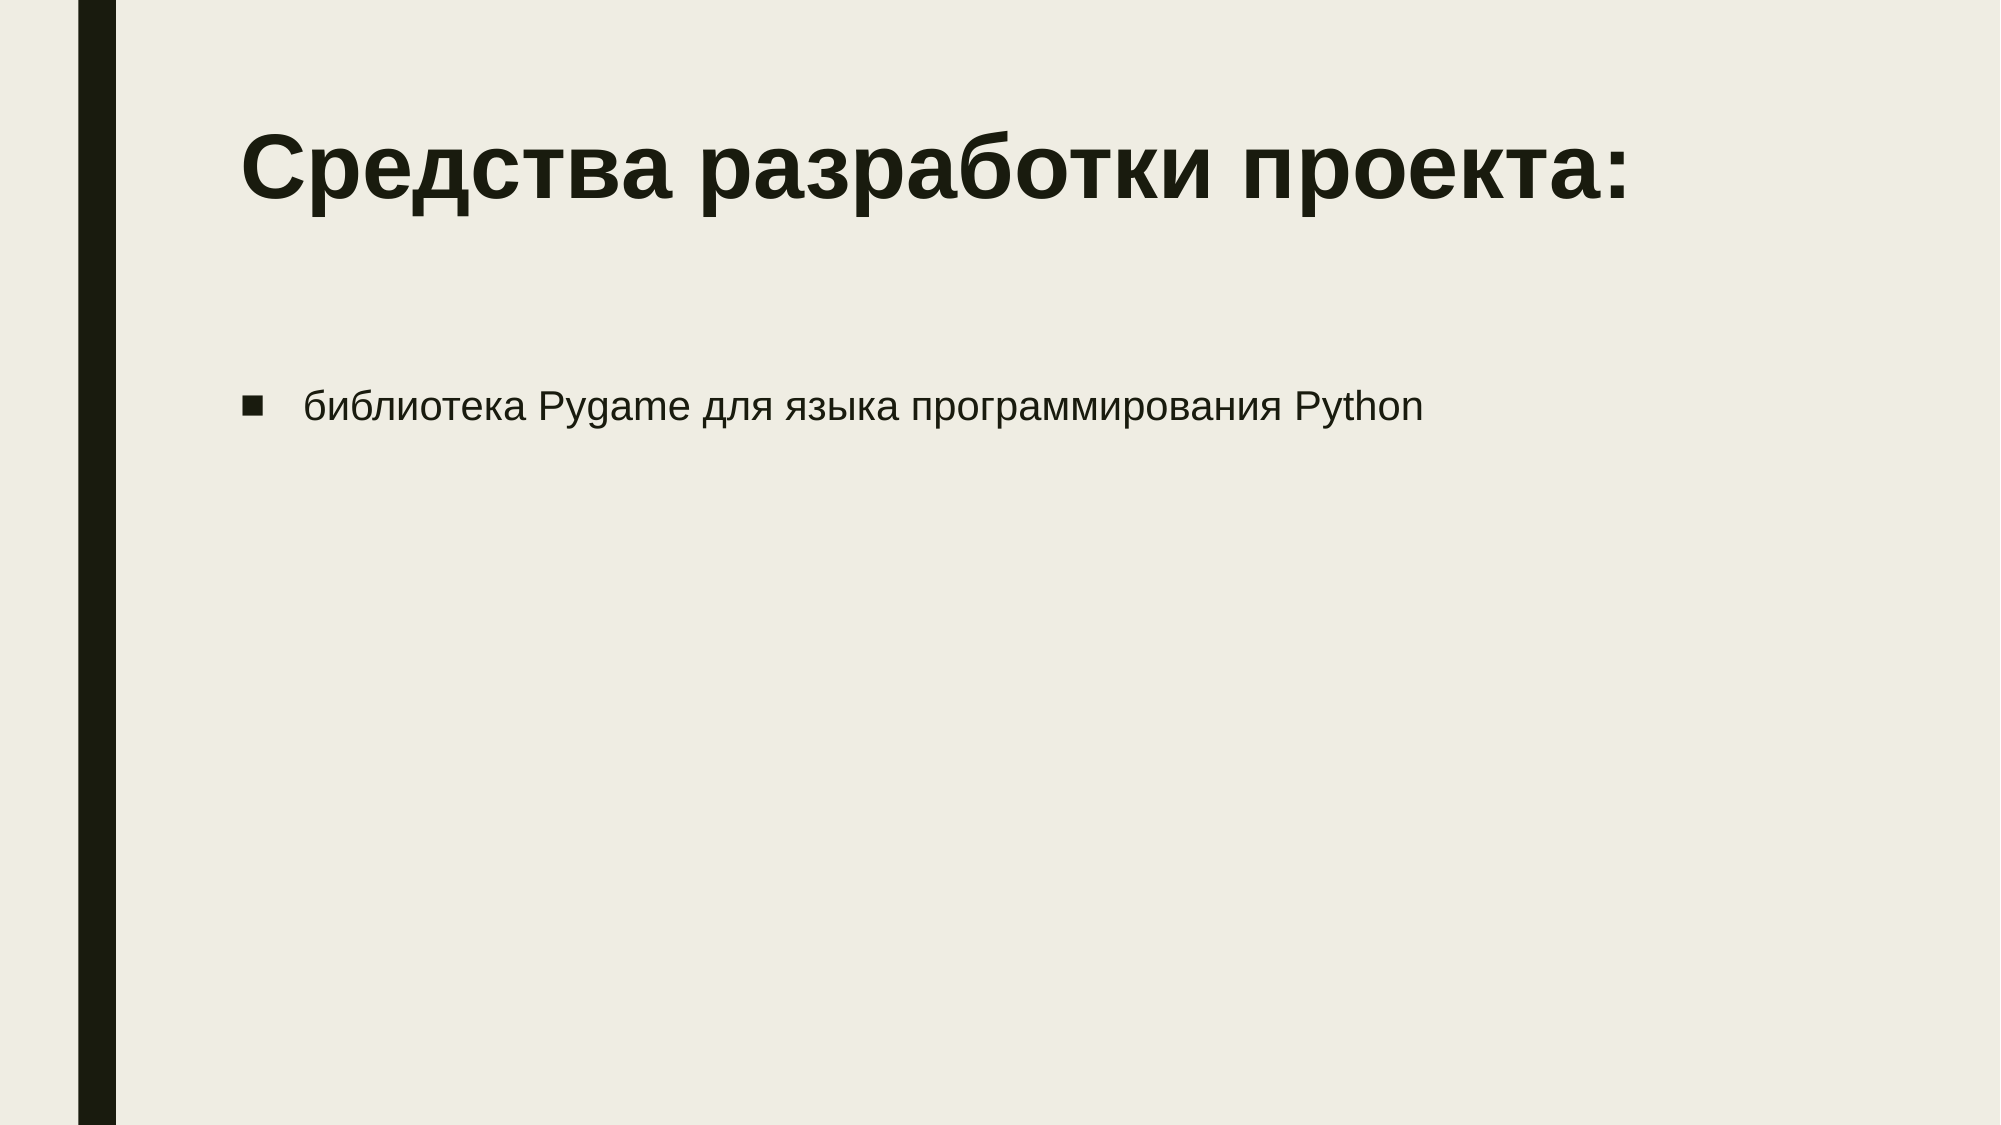

# Средства разработки проекта:
библиотека Pygame для языка программирования Python